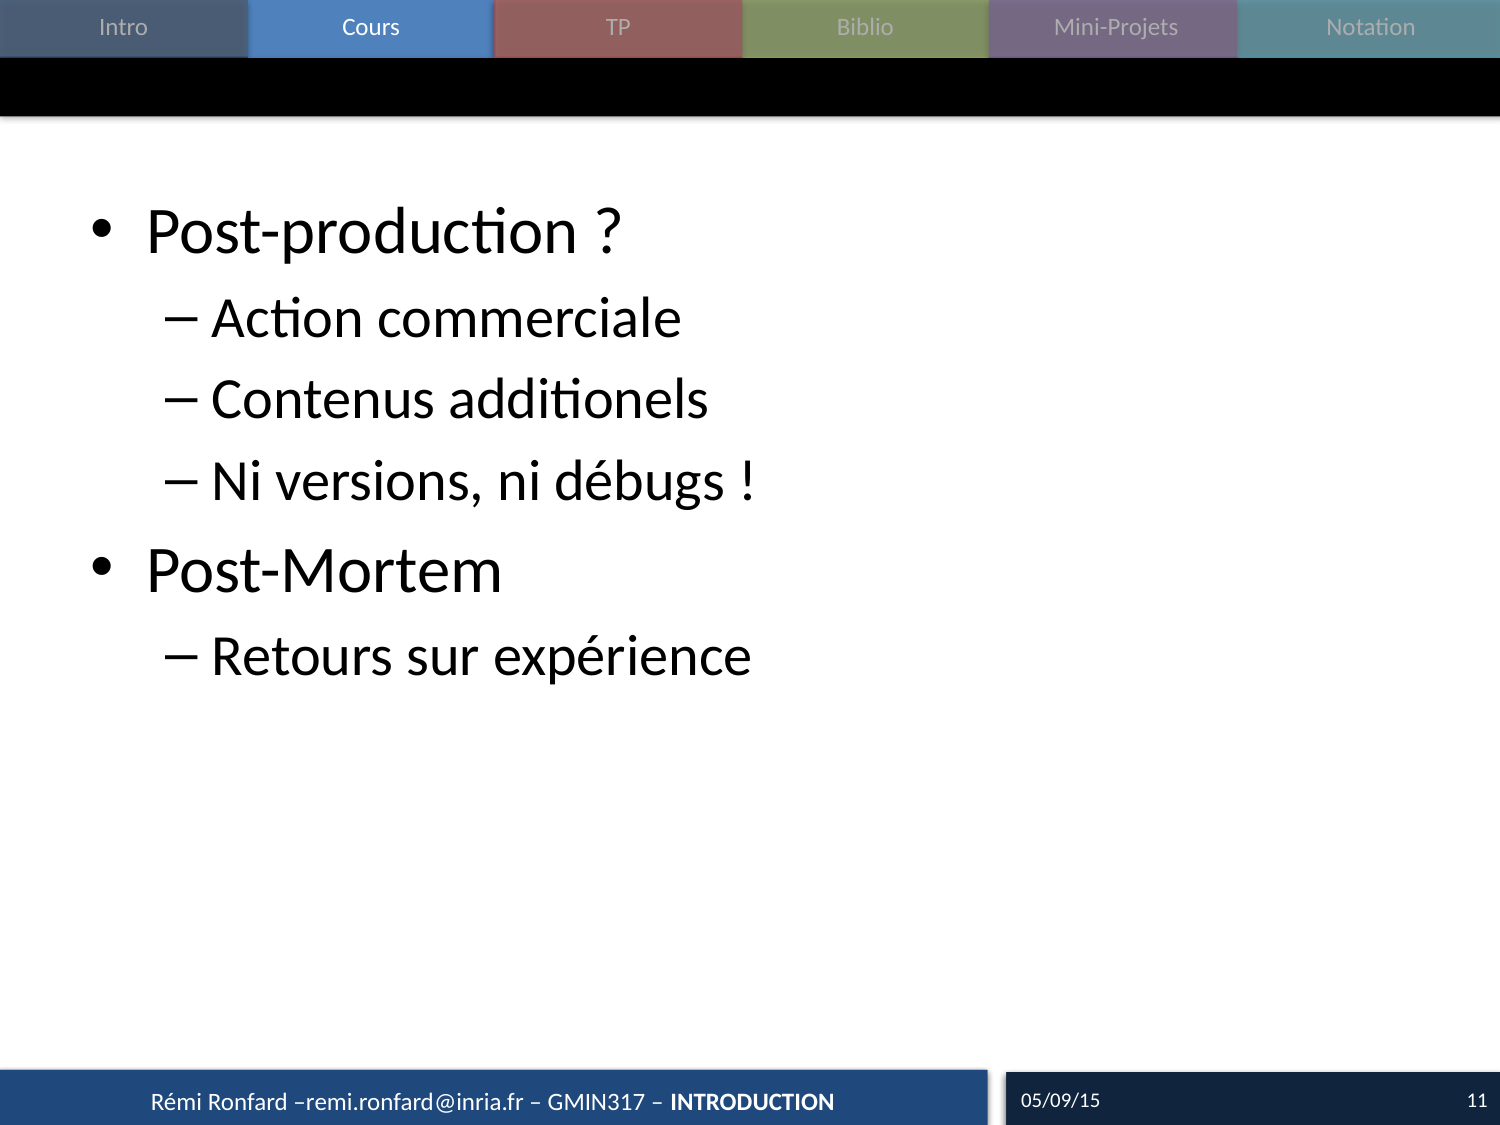

#
Post-production ?
Action commerciale
Contenus additionels
Ni versions, ni débugs !
Post-Mortem
Retours sur expérience
05/09/15
11
Rémi Ronfard –remi.ronfard@inria.fr – GMIN317 – INTRODUCTION